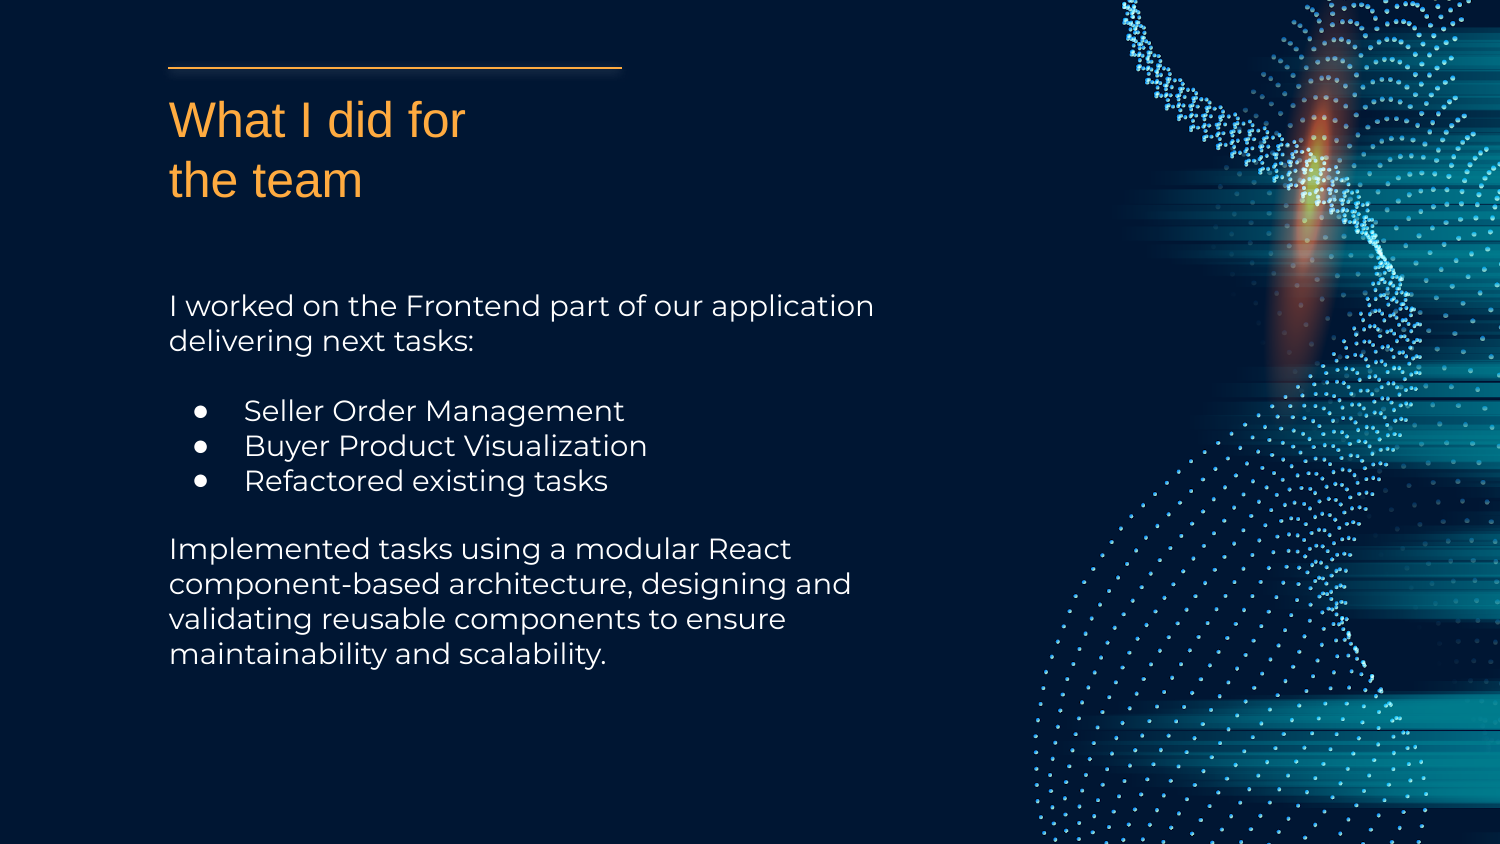

# What I did for the team
I worked on the Frontend part of our application delivering next tasks:

Seller Order Management
Buyer Product Visualization
Refactored existing tasks
Implemented tasks using a modular React component-based architecture, designing and validating reusable components to ensure maintainability and scalability.